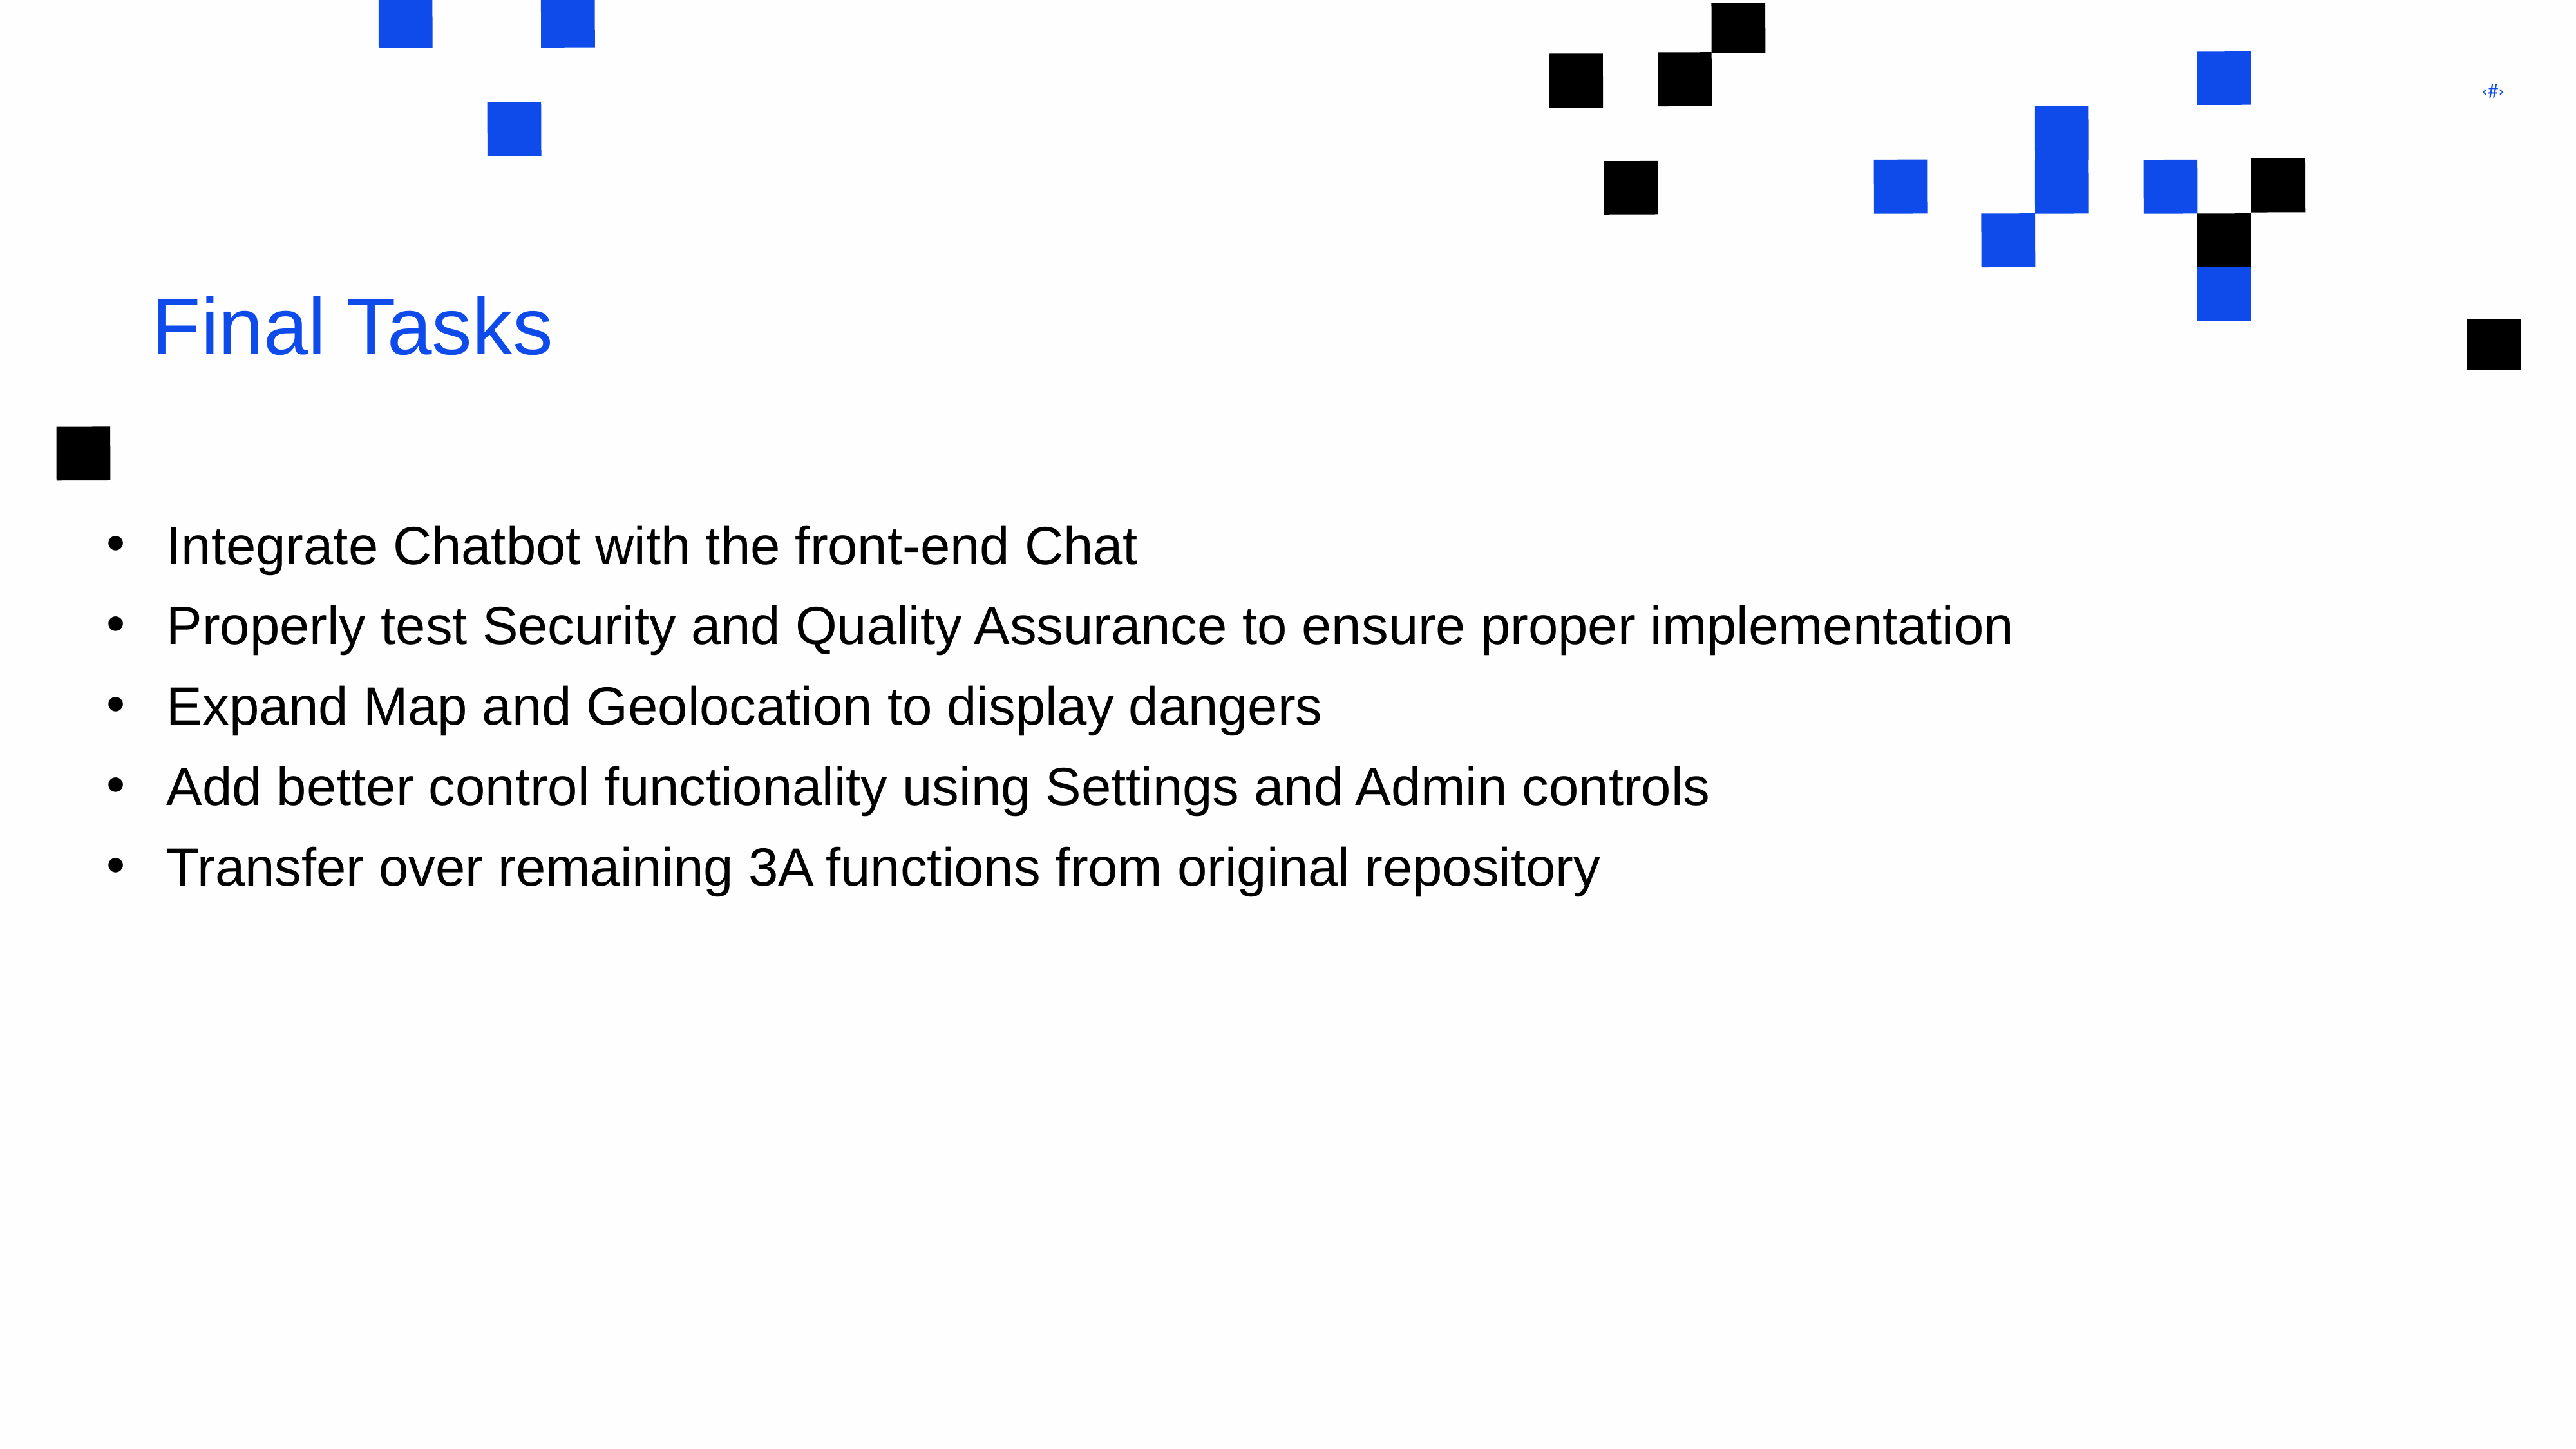

# Final Tasks
Integrate Chatbot with the front-end Chat
Properly test Security and Quality Assurance to ensure proper implementation
Expand Map and Geolocation to display dangers
Add better control functionality using Settings and Admin controls
Transfer over remaining 3A functions from original repository